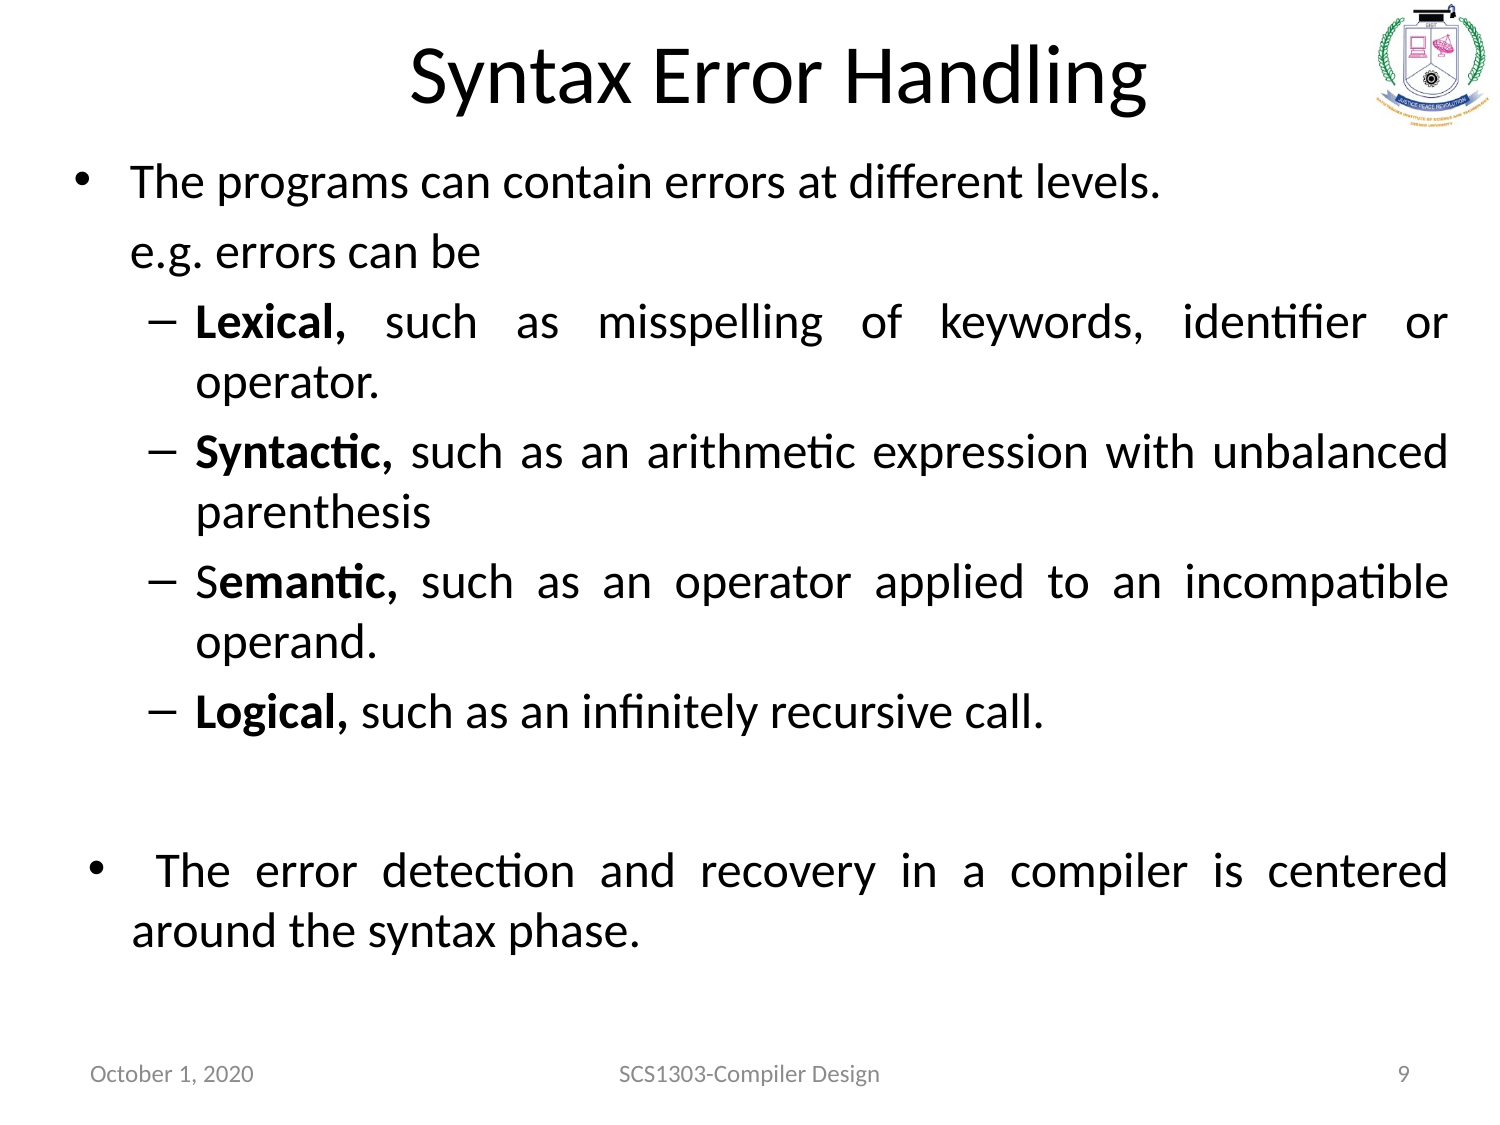

# Syntax Error Handling
The programs can contain errors at different levels.
	e.g. errors can be
Lexical, such as misspelling of keywords, identifier or operator.
Syntactic, such as an arithmetic expression with unbalanced parenthesis
Semantic, such as an operator applied to an incompatible operand.
Logical, such as an infinitely recursive call.

 The error detection and recovery in a compiler is centered around the syntax phase.
October 1, 2020
SCS1303-Compiler Design
9